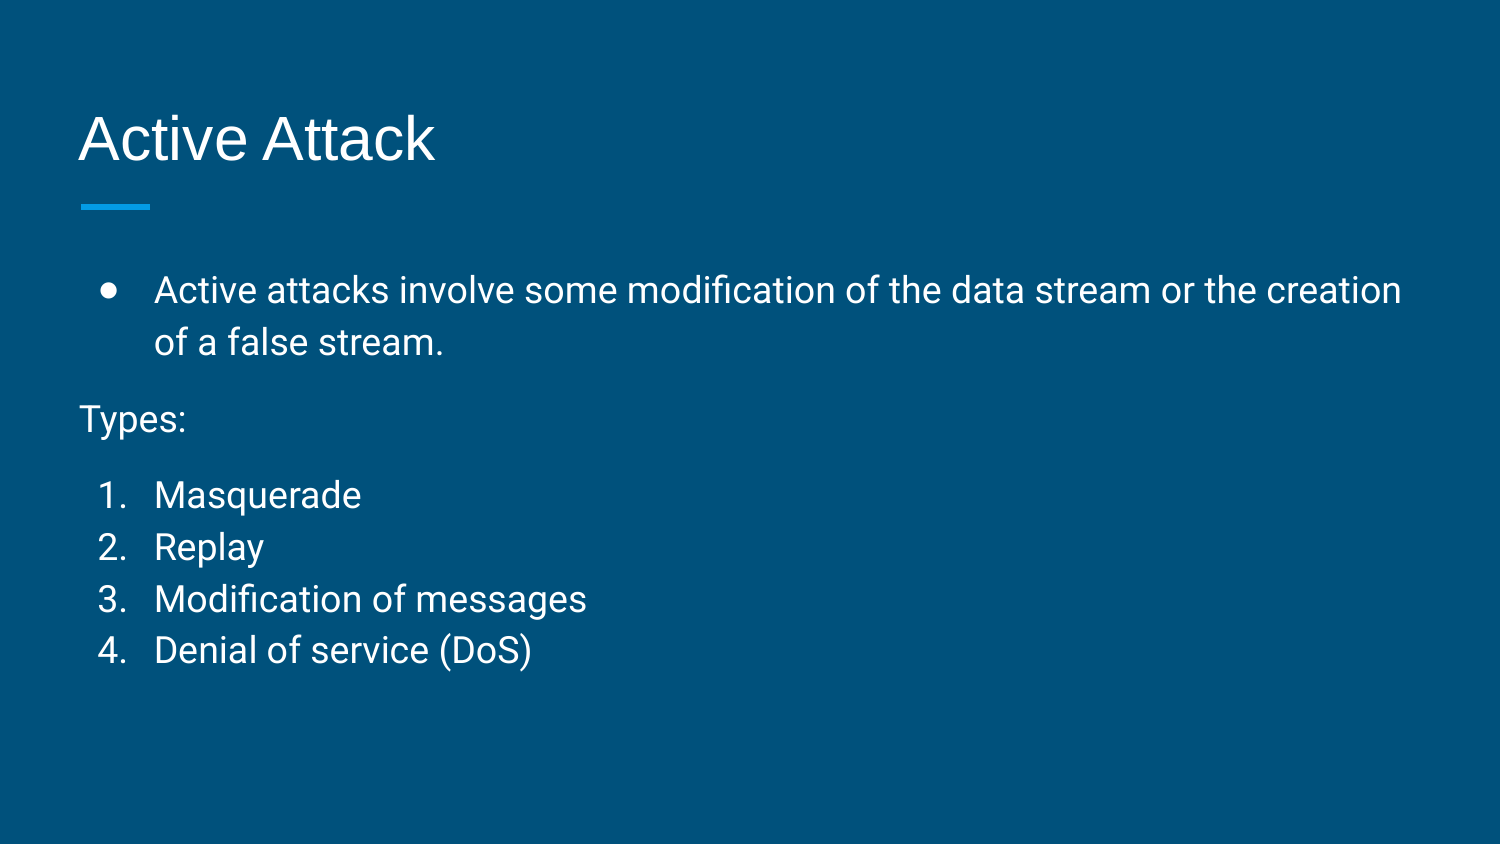

# Active Attack
Active attacks involve some modification of the data stream or the creation of a false stream.
Types:
Masquerade
Replay
Modification of messages
Denial of service (DoS)